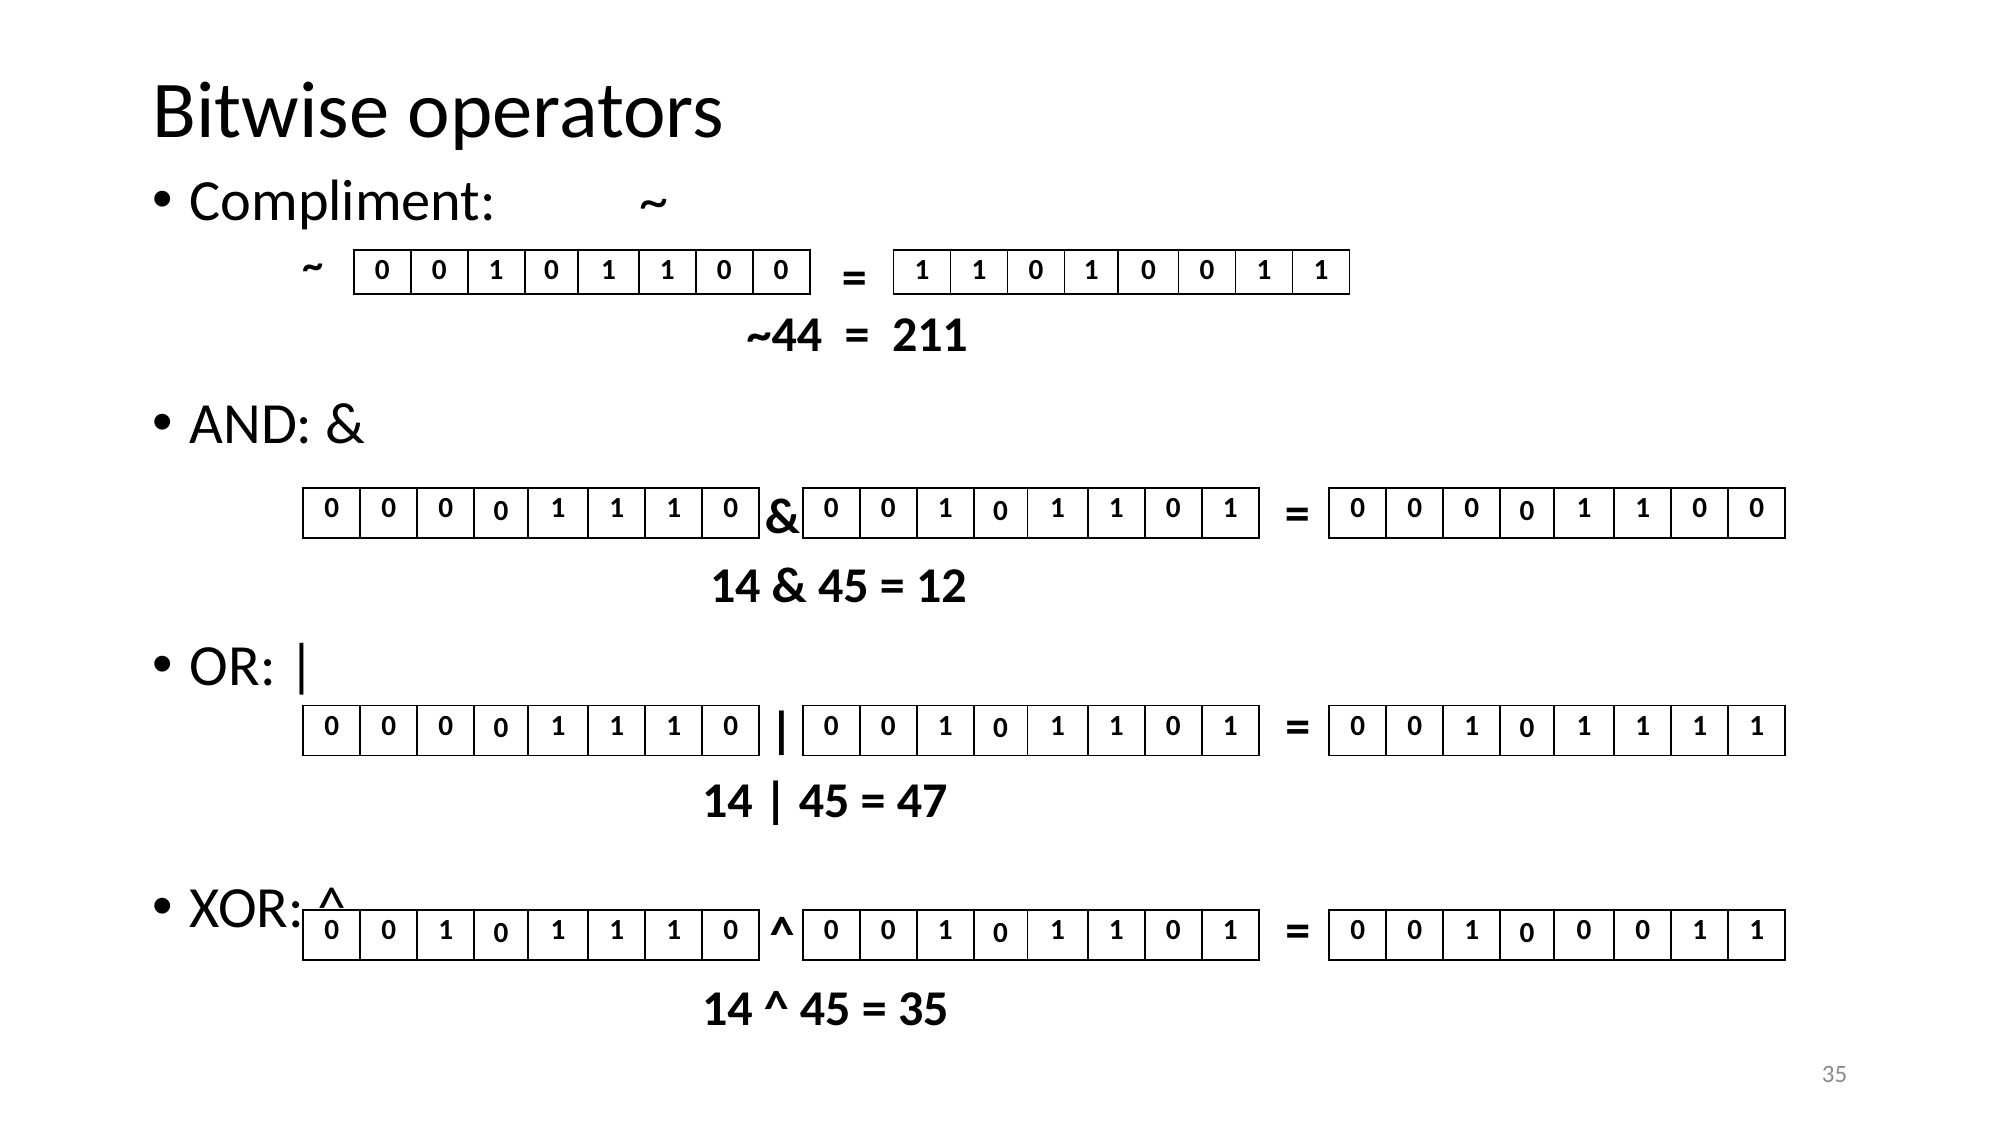

# Bitwise operators
Compliment: 	~
~

AND: &

OR: |

XOR: ^

=
| 0 | 0 | 1 | 0 | 1 | 1 | 0 | 0 |
| --- | --- | --- | --- | --- | --- | --- | --- |
| 1 | 1 | 0 | 1 | 0 | 0 | 1 | 1 |
| --- | --- | --- | --- | --- | --- | --- | --- |
~44  =  211
=
&
| 0 | 0 | 0 | 0 | 1 | 1 | 1 | 0 |
| --- | --- | --- | --- | --- | --- | --- | --- |
| 0 | 0 | 0 | 0 | 1 | 1 | 0 | 0 |
| --- | --- | --- | --- | --- | --- | --- | --- |
| 0 | 0 | 1 | 0 | 1 | 1 | 0 | 1 |
| --- | --- | --- | --- | --- | --- | --- | --- |
14 & 45 = 12
=
|
| 0 | 0 | 0 | 0 | 1 | 1 | 1 | 0 |
| --- | --- | --- | --- | --- | --- | --- | --- |
| 0 | 0 | 1 | 0 | 1 | 1 | 1 | 1 |
| --- | --- | --- | --- | --- | --- | --- | --- |
| 0 | 0 | 1 | 0 | 1 | 1 | 0 | 1 |
| --- | --- | --- | --- | --- | --- | --- | --- |
14 | 45 = 47
=
^
| 0 | 0 | 1 | 0 | 1 | 1 | 1 | 0 |
| --- | --- | --- | --- | --- | --- | --- | --- |
| 0 | 0 | 1 | 0 | 0 | 0 | 1 | 1 |
| --- | --- | --- | --- | --- | --- | --- | --- |
| 0 | 0 | 1 | 0 | 1 | 1 | 0 | 1 |
| --- | --- | --- | --- | --- | --- | --- | --- |
14 ^ 45 = 35
35